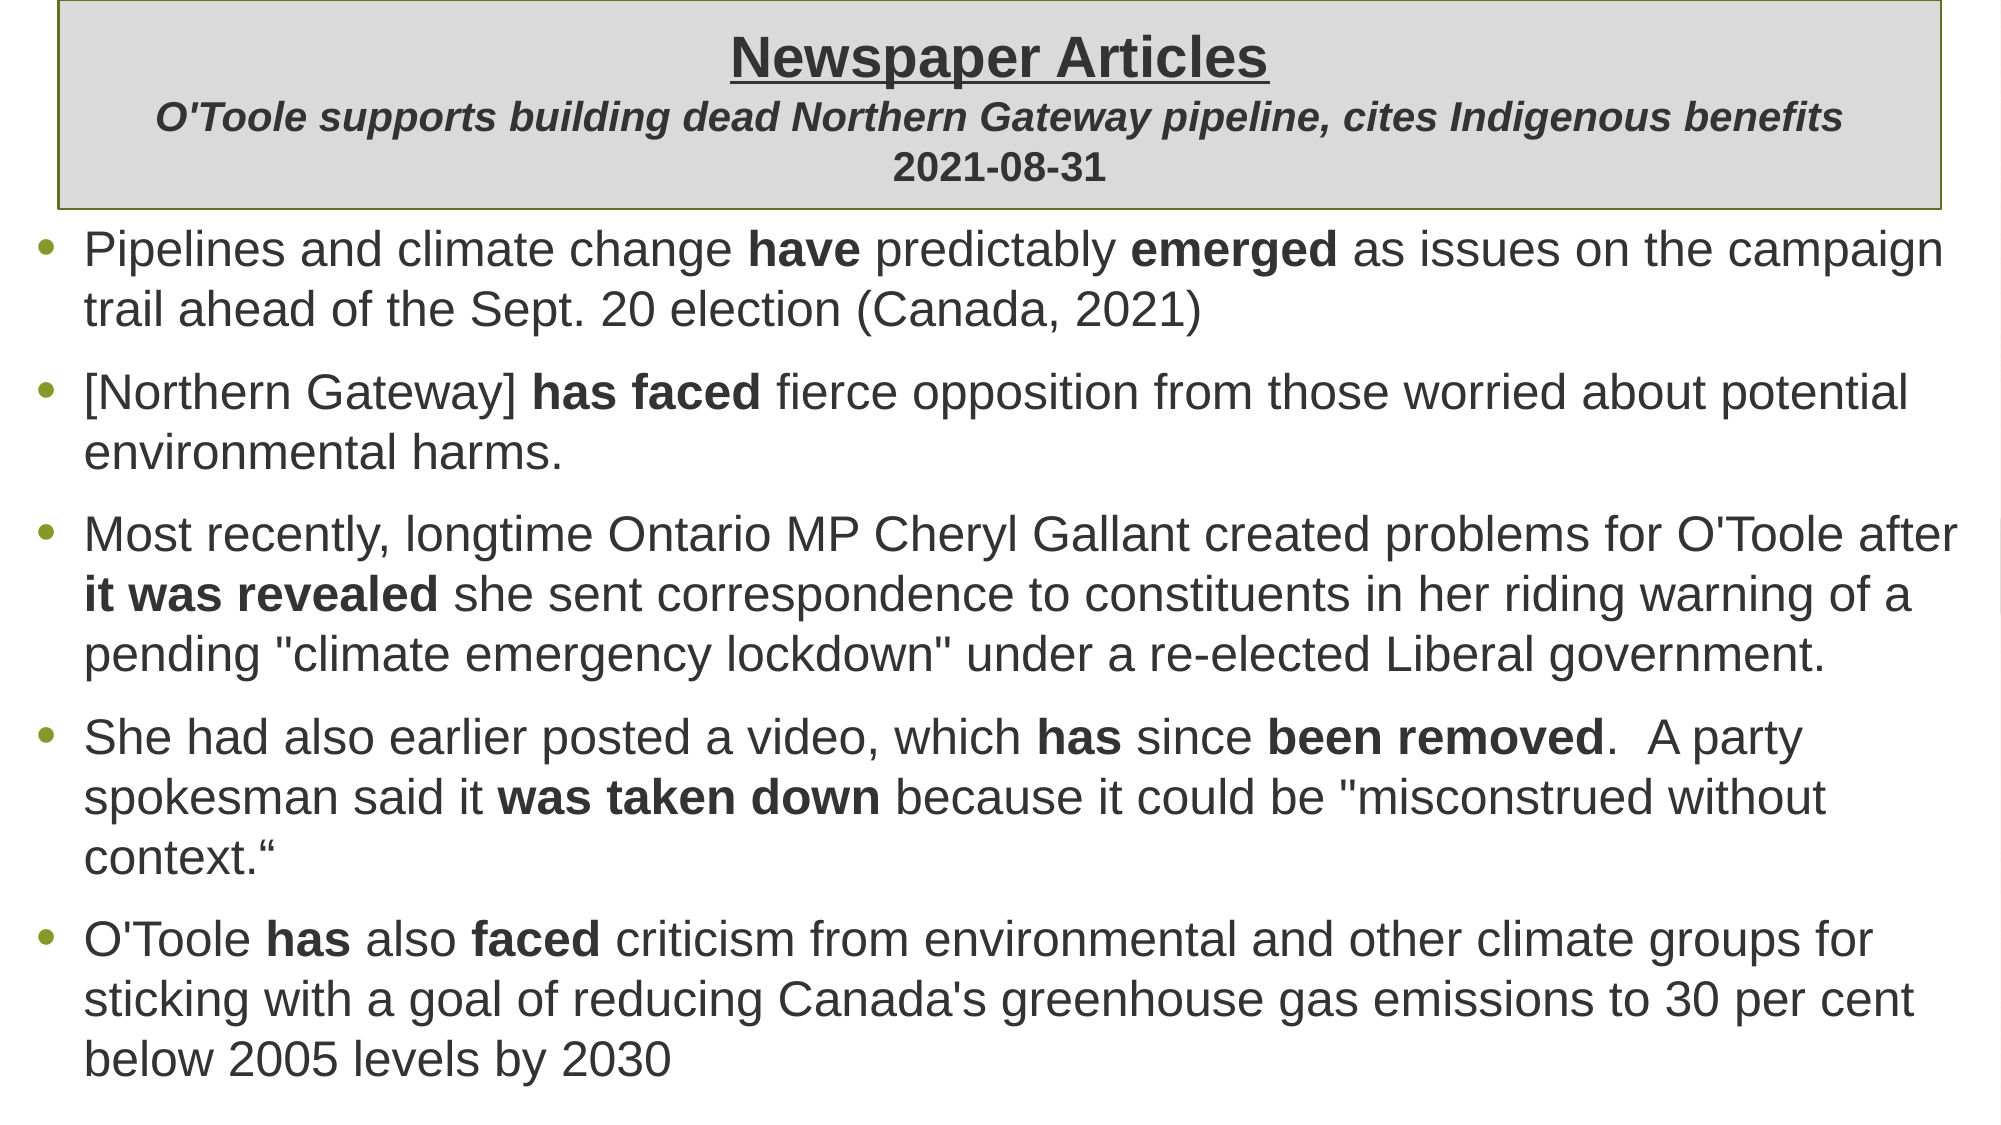

Newspaper Articles
O'Toole supports building dead Northern Gateway pipeline, cites Indigenous benefits
2021-08-31
Pipelines and climate change have predictably emerged as issues on the campaign trail ahead of the Sept. 20 election (Canada, 2021)
[Northern Gateway] has faced fierce opposition from those worried about potential environmental harms.
Most recently, longtime Ontario MP Cheryl Gallant created problems for O'Toole after it was revealed she sent correspondence to constituents in her riding warning of a pending "climate emergency lockdown" under a re-elected Liberal government.
She had also earlier posted a video, which has since been removed.  A party spokesman said it was taken down because it could be "misconstrued without context.“
O'Toole has also faced criticism from environmental and other climate groups for sticking with a goal of reducing Canada's greenhouse gas emissions to 30 per cent below 2005 levels by 2030